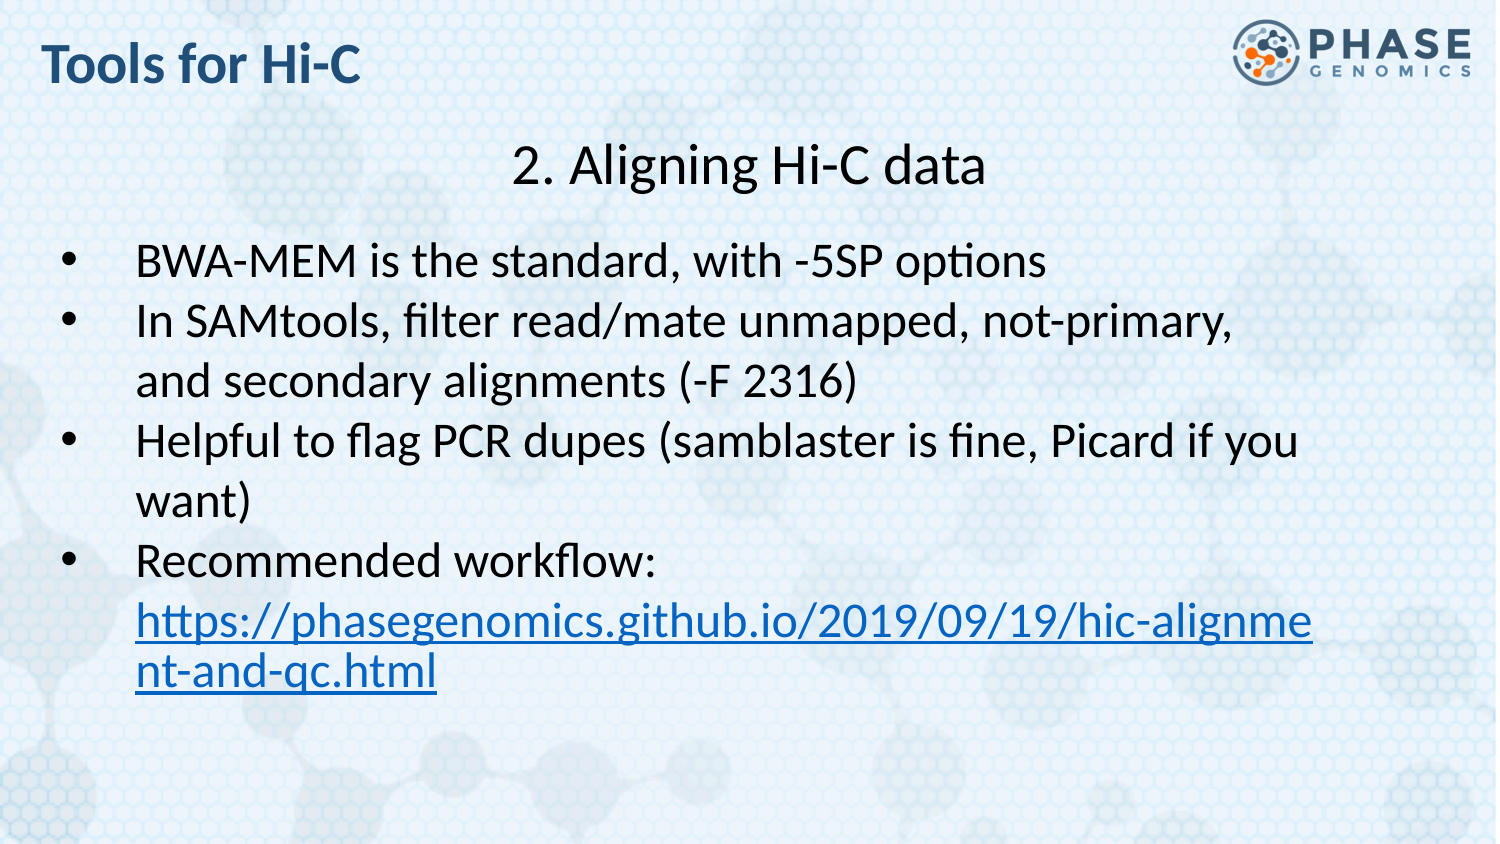

Tools for Hi-C
2. Aligning Hi-C data
BWA-MEM is the standard, with -5SP options
In SAMtools, filter read/mate unmapped, not-primary, and secondary alignments (-F 2316)
Helpful to flag PCR dupes (samblaster is fine, Picard if you want)
Recommended workflow: https://phasegenomics.github.io/2019/09/19/hic-alignment-and-qc.html